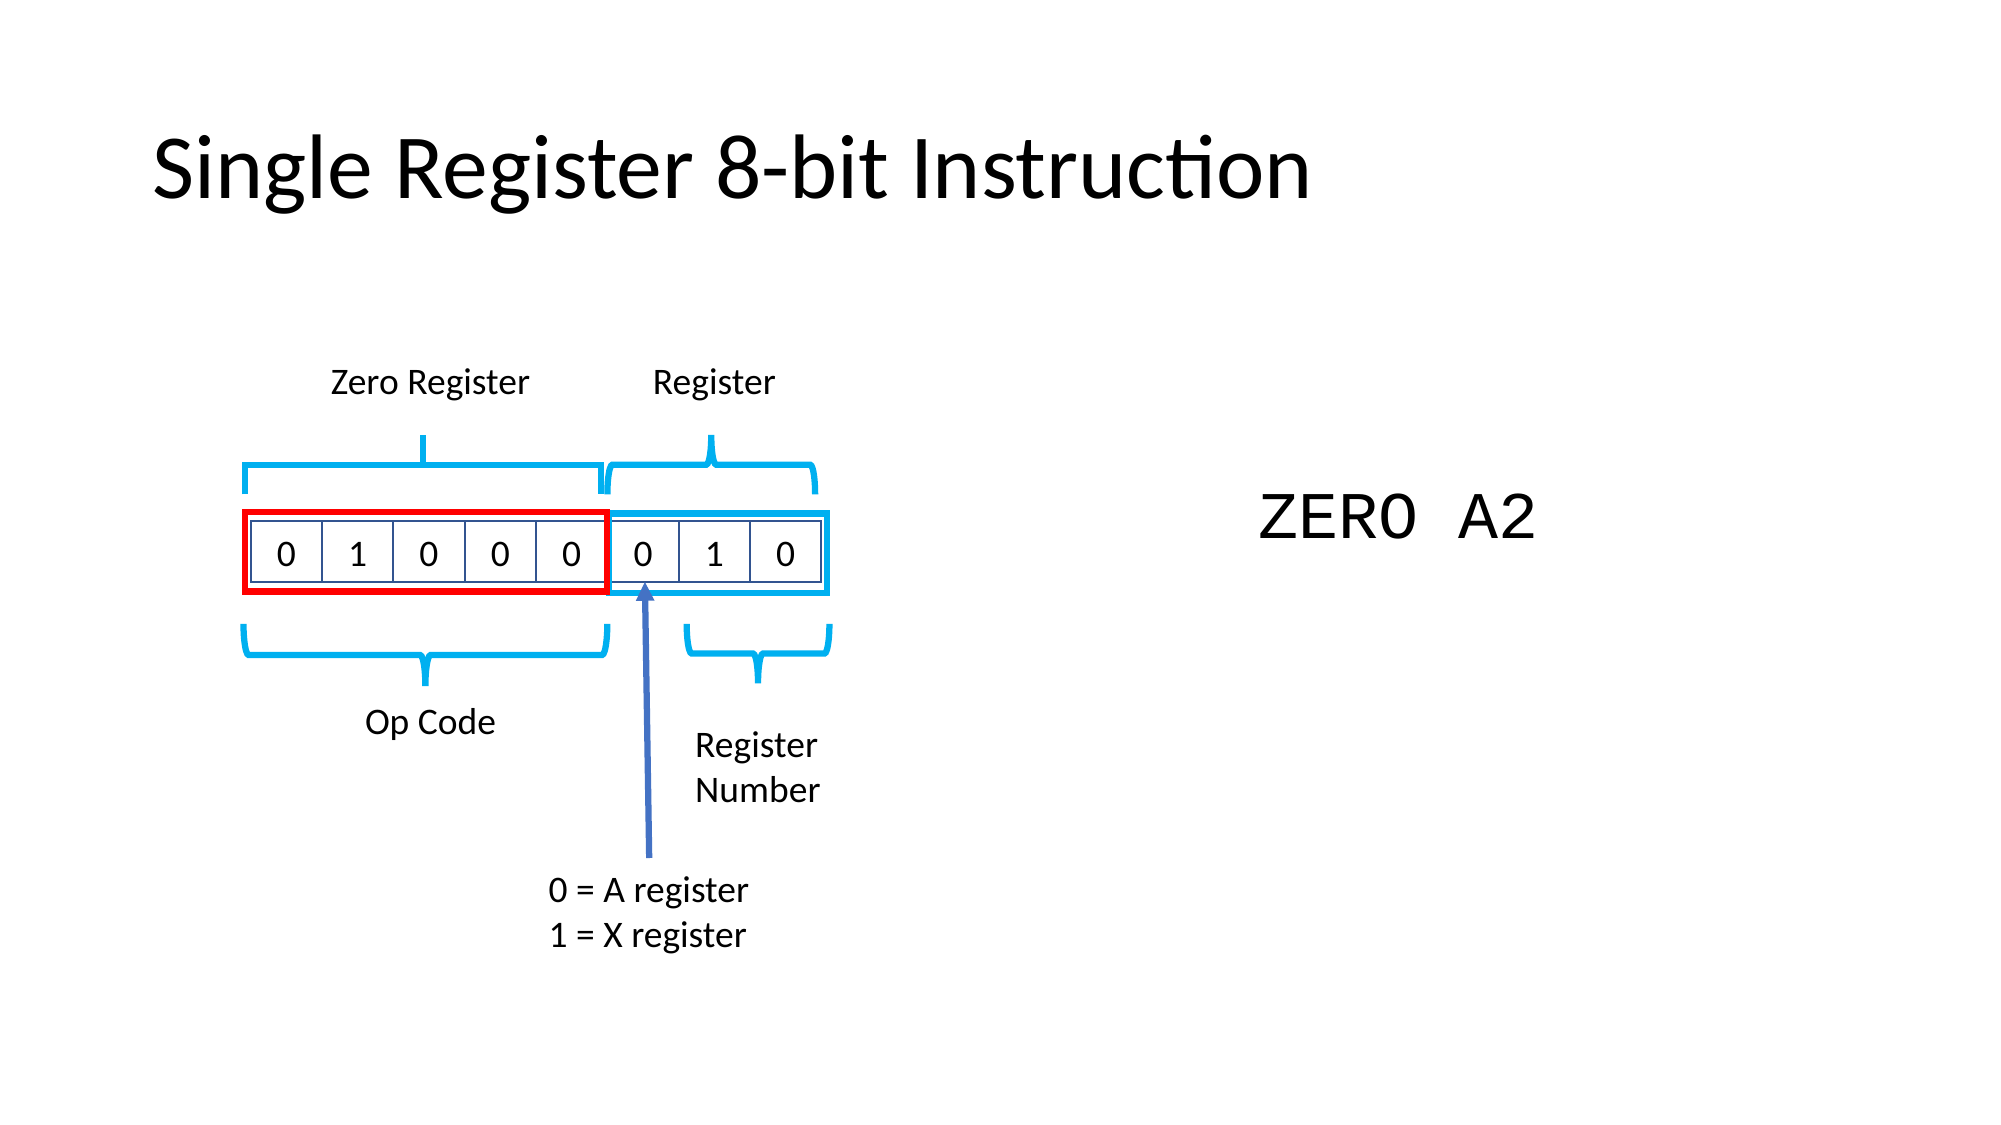

# Single Register 8-bit Instruction

Zero Register
Register

ZERO A2

0
1
0
0
0
0
1
0

Op Code
Register
Number
0 = A register
1 = X register